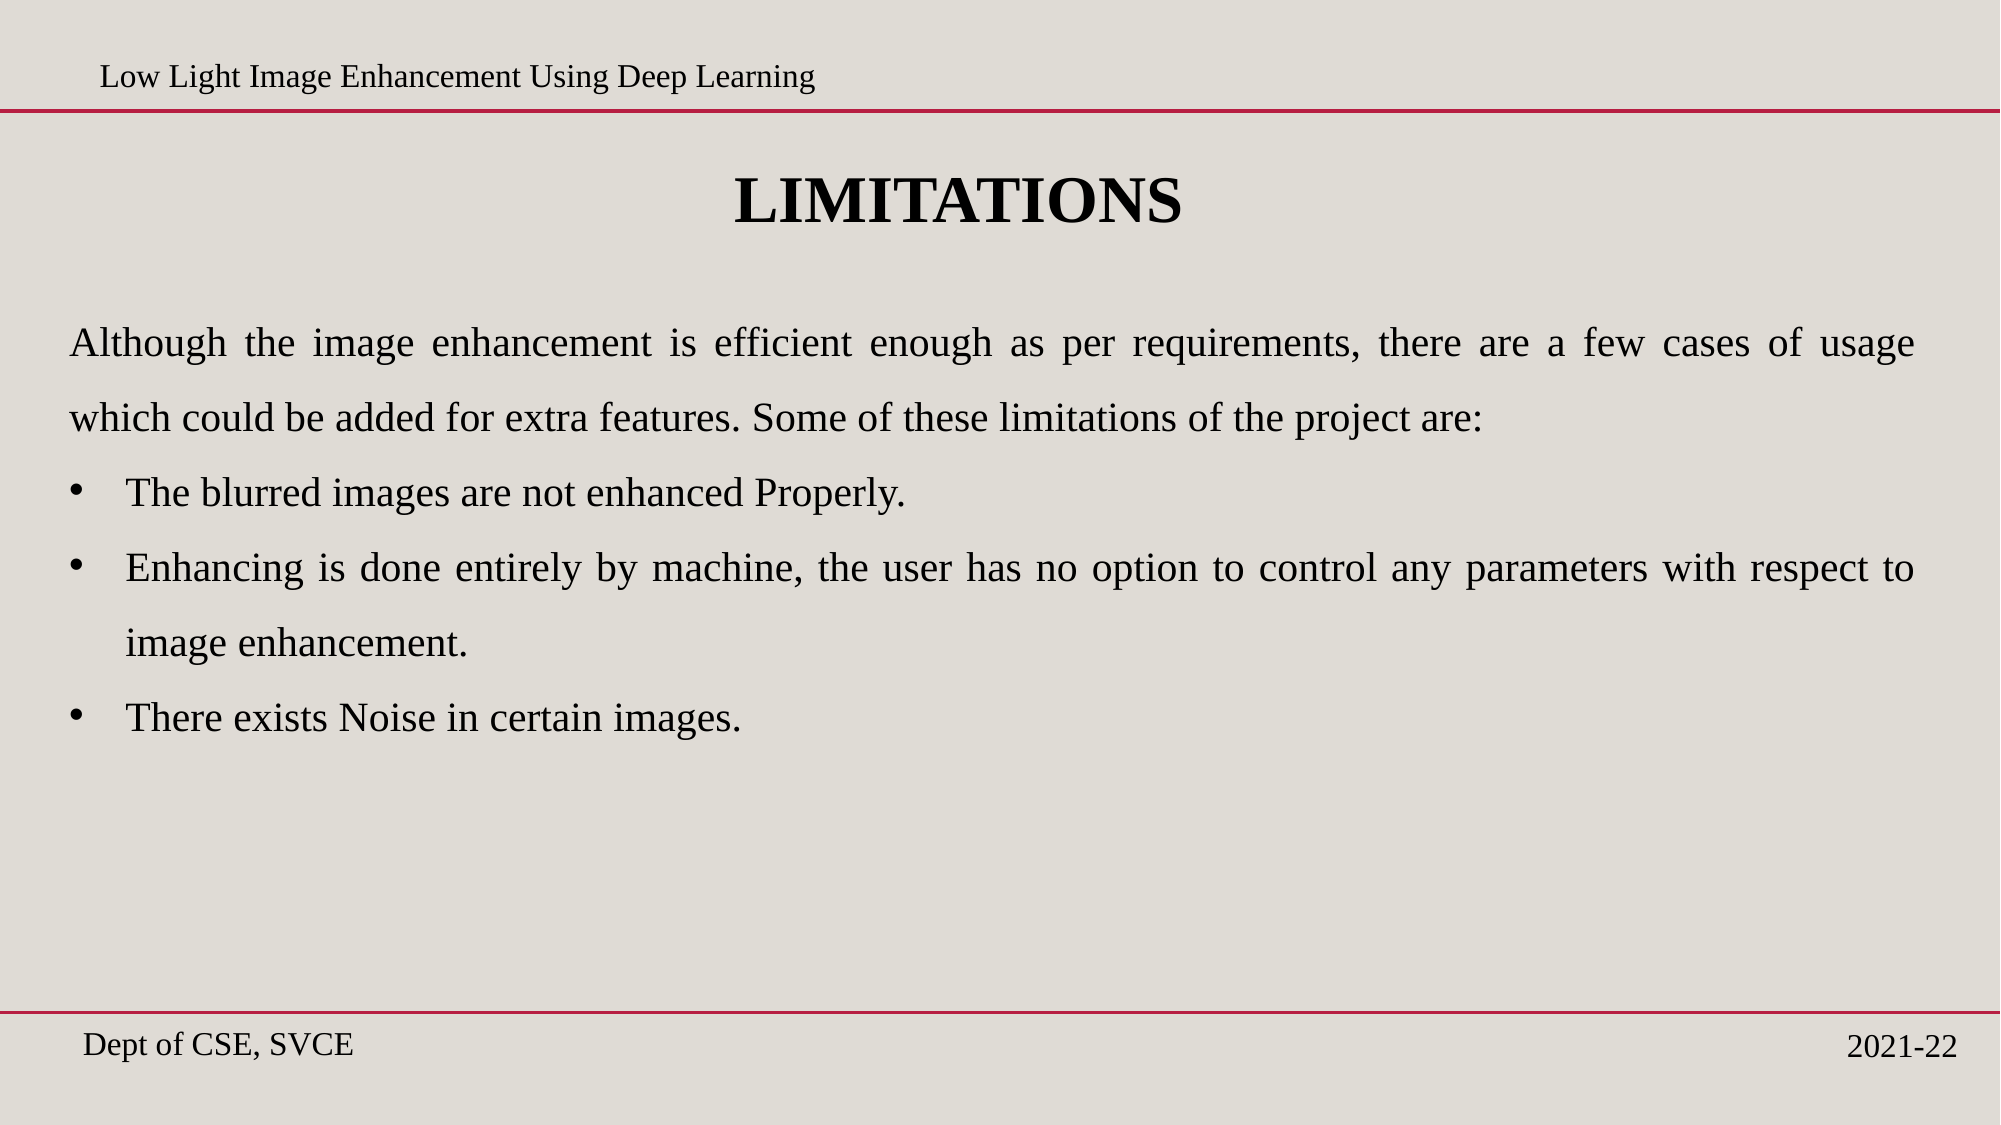

Low Light Image Enhancement Using Deep Learning
LIMITATIONS

Although the image enhancement is efficient enough as per requirements, there are a few cases of usage which could be added for extra features. Some of these limitations of the project are:
The blurred images are not enhanced Properly.
Enhancing is done entirely by machine, the user has no option to control any parameters with respect to image enhancement.
There exists Noise in certain images.
Dept of CSE, SVCE
2021-22